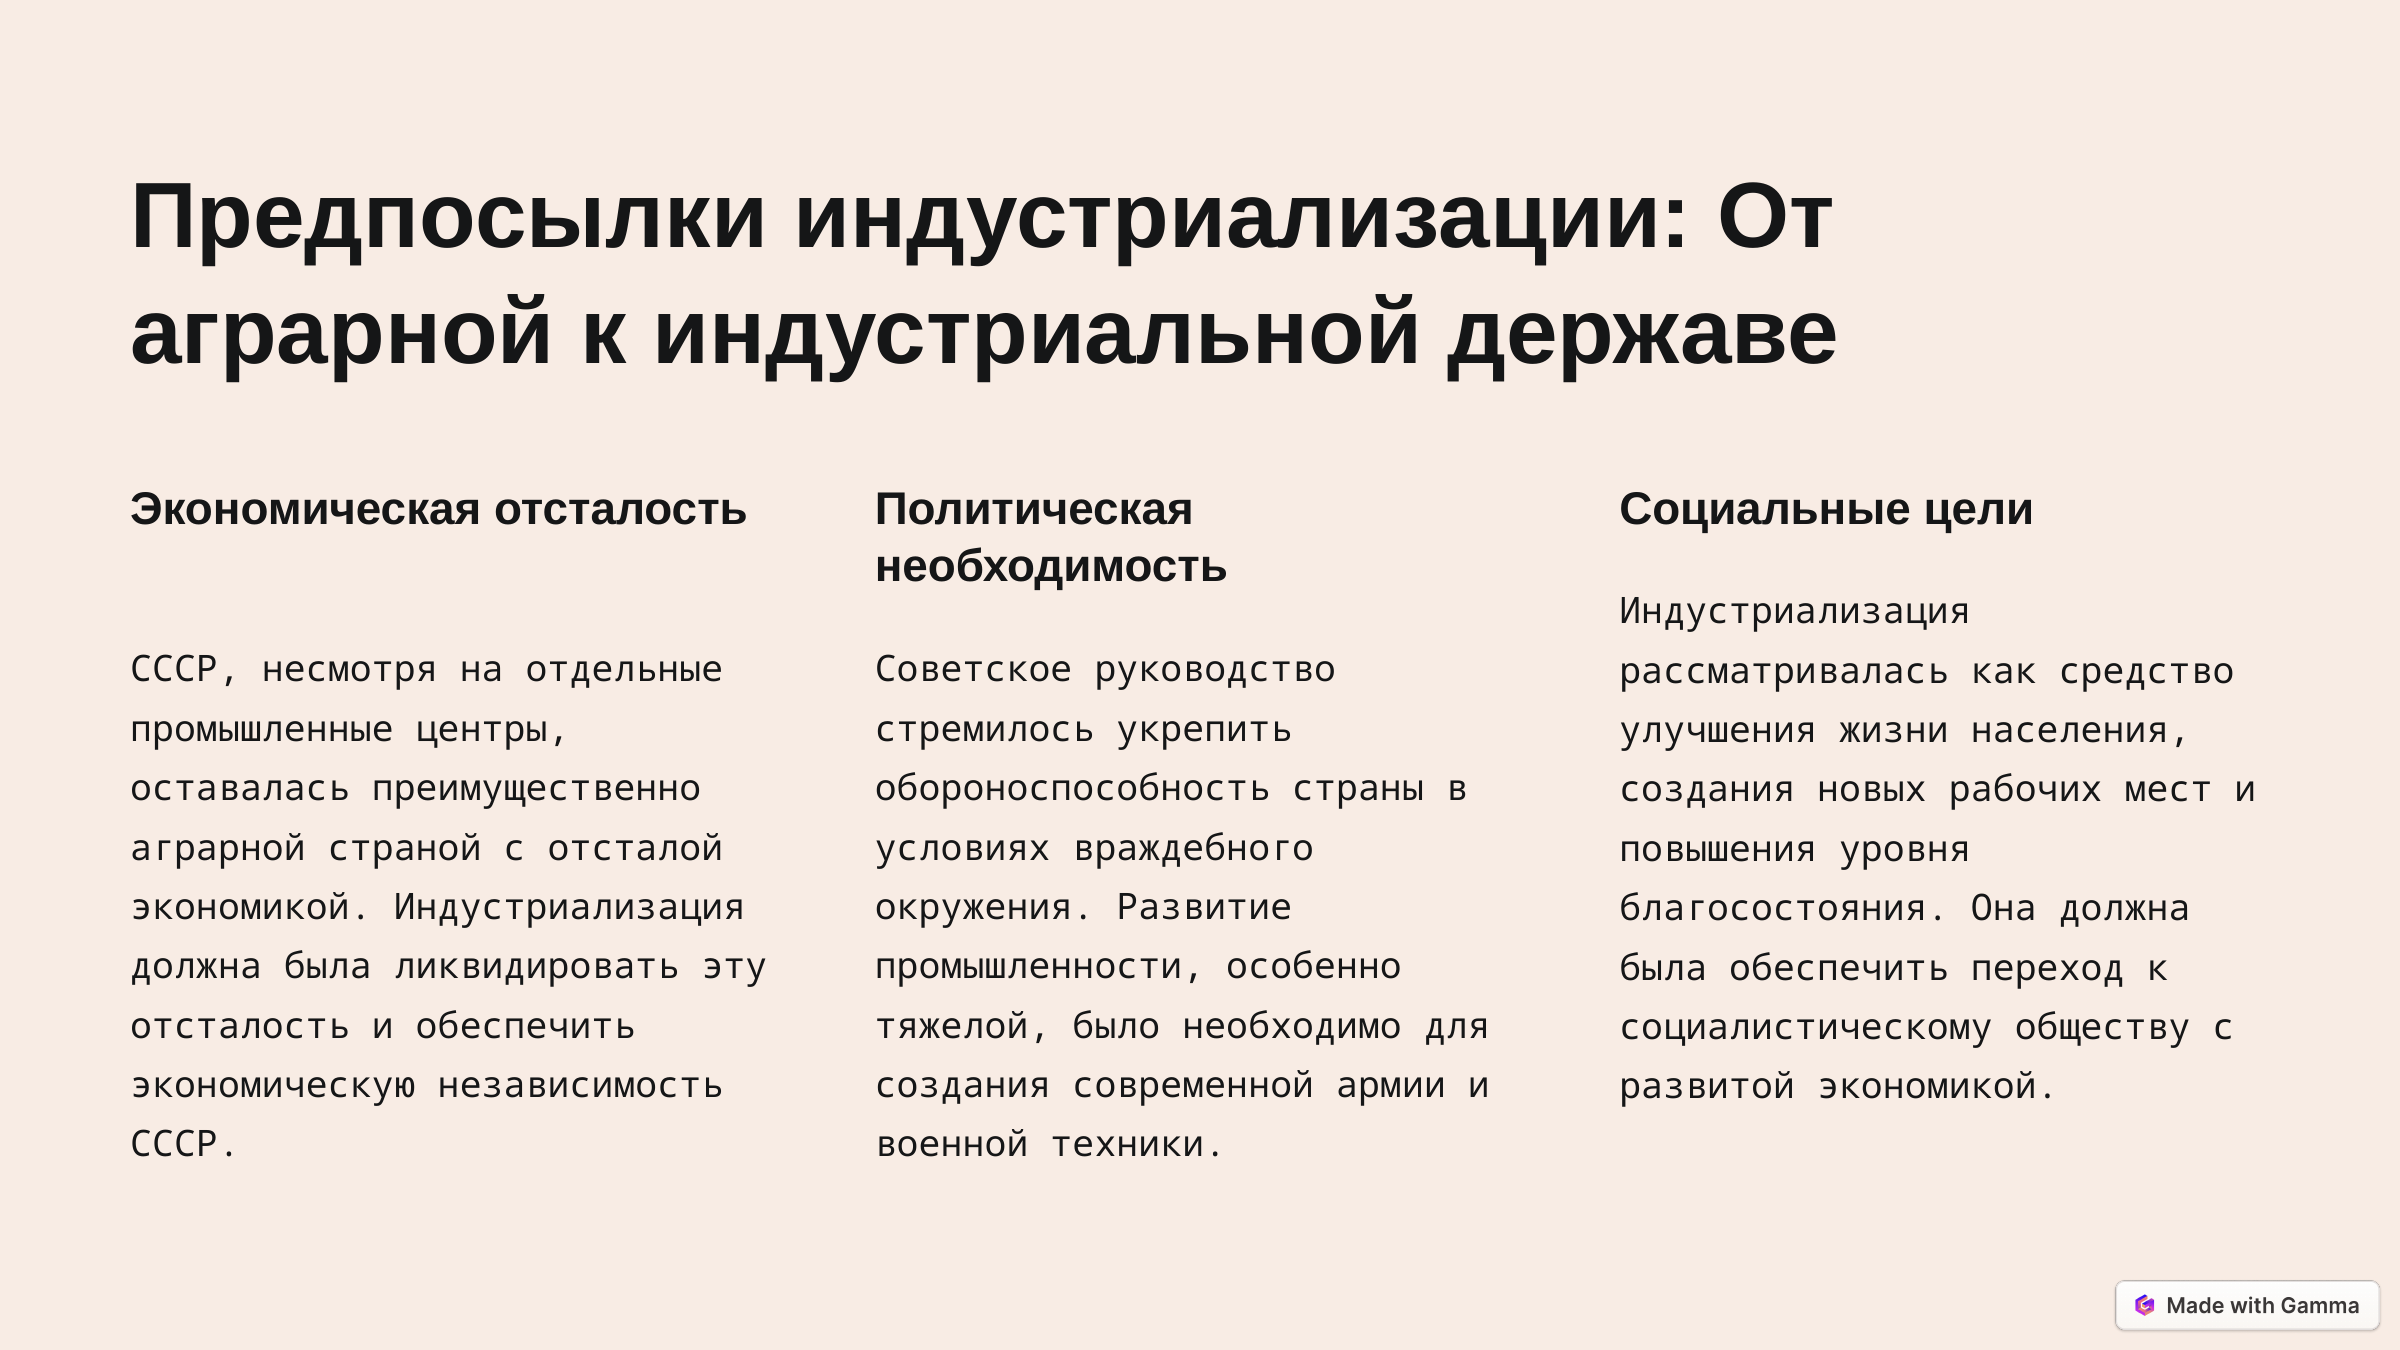

Предпосылки индустриализации: От аграрной к индустриальной державе
Экономическая отсталость
Политическая необходимость
Социальные цели
Индустриализация рассматривалась как средство улучшения жизни населения, создания новых рабочих мест и повышения уровня благосостояния. Она должна была обеспечить переход к социалистическому обществу с развитой экономикой.
СССР, несмотря на отдельные промышленные центры, оставалась преимущественно аграрной страной с отсталой экономикой. Индустриализация должна была ликвидировать эту отсталость и обеспечить экономическую независимость СССР.
Советское руководство стремилось укрепить обороноспособность страны в условиях враждебного окружения. Развитие промышленности, особенно тяжелой, было необходимо для создания современной армии и военной техники.